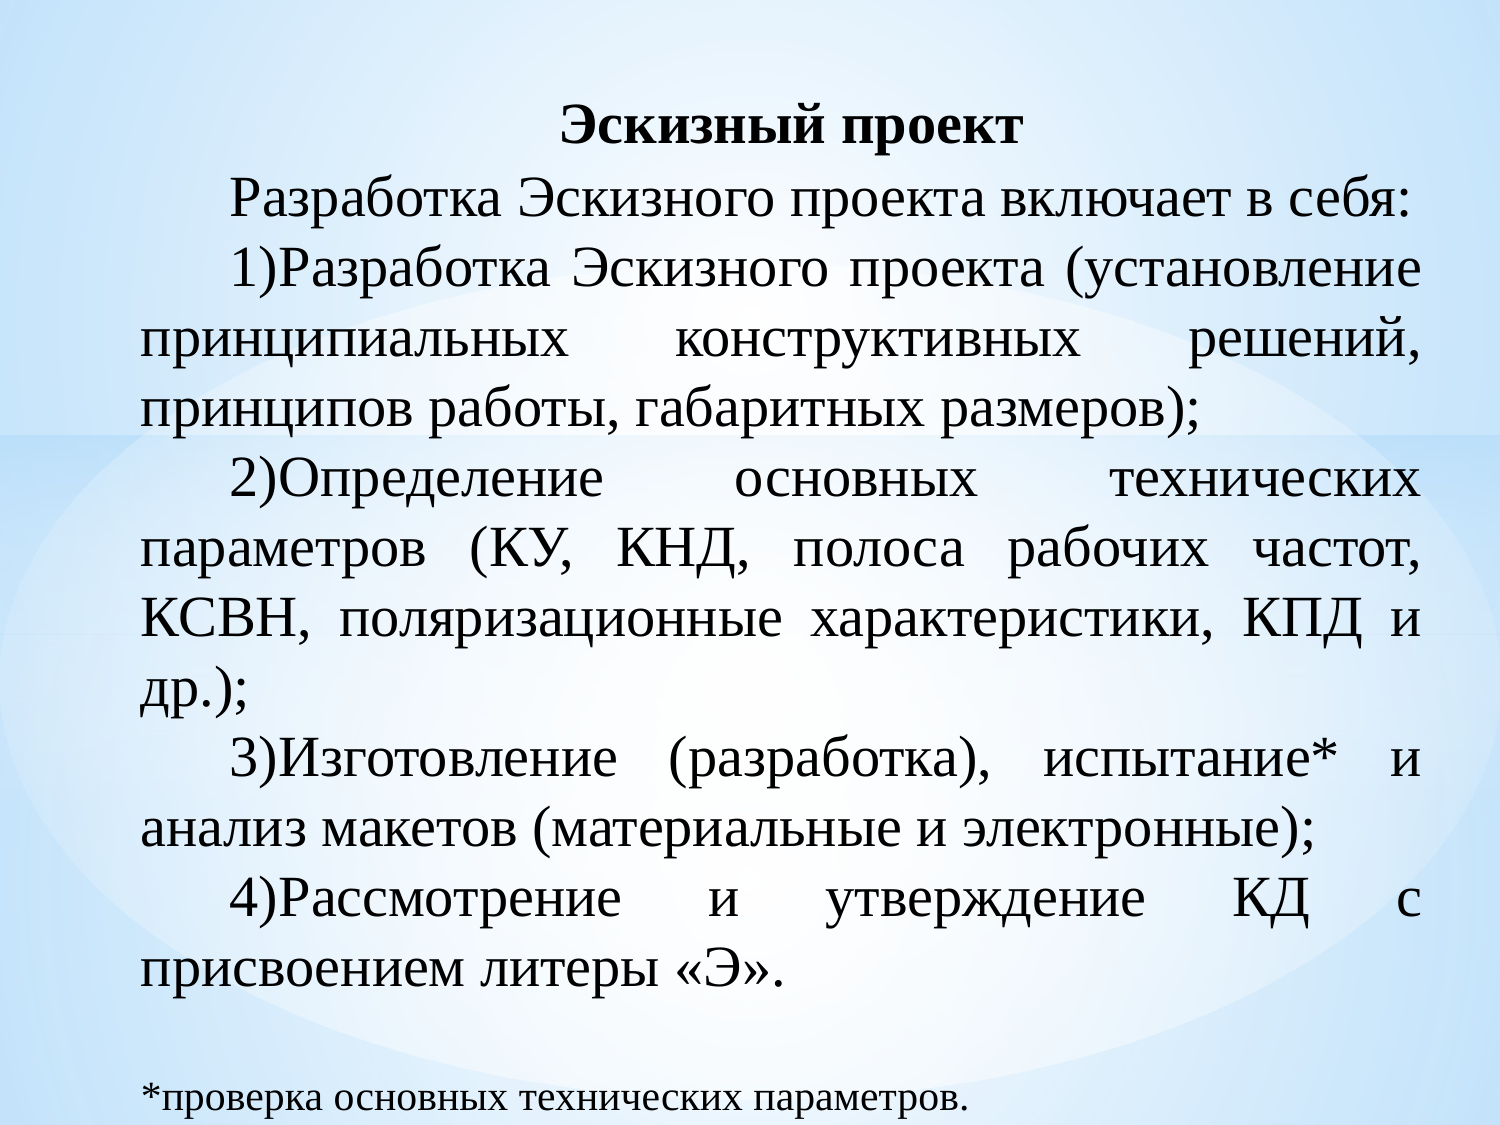

Эскизный проект
Разработка Эскизного проекта включает в себя:
Разработка Эскизного проекта (установление принципиальных конструктивных решений, принципов работы, габаритных размеров);
Определение основных технических параметров (КУ, КНД, полоса рабочих частот, КСВН, поляризационные характеристики, КПД и др.);
Изготовление (разработка), испытание* и анализ макетов (материальные и электронные);
Рассмотрение и утверждение КД с присвоением литеры «Э».

*проверка основных технических параметров.